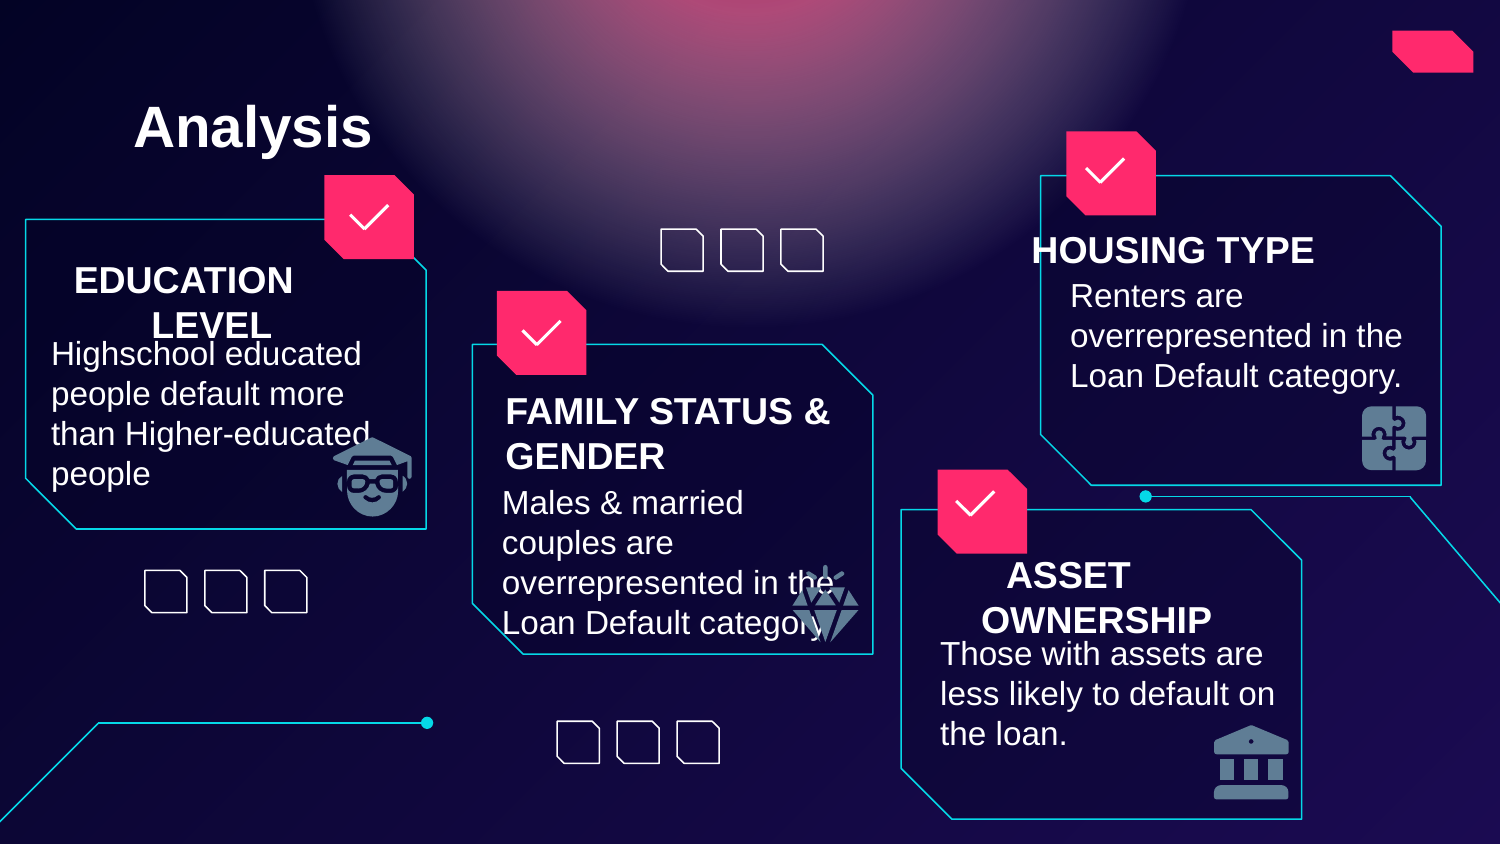

# Analysis

HOUSING TYPE

Renters are overrepresented in the Loan Default category.
EDUCATION LEVEL

Highschool educated people default more than Higher-educated people

FAMILY STATUS & GENDER

Males & married couples are overrepresented in the Loan Default category

ASSET OWNERSHIP

Those with assets are less likely to default on the loan.